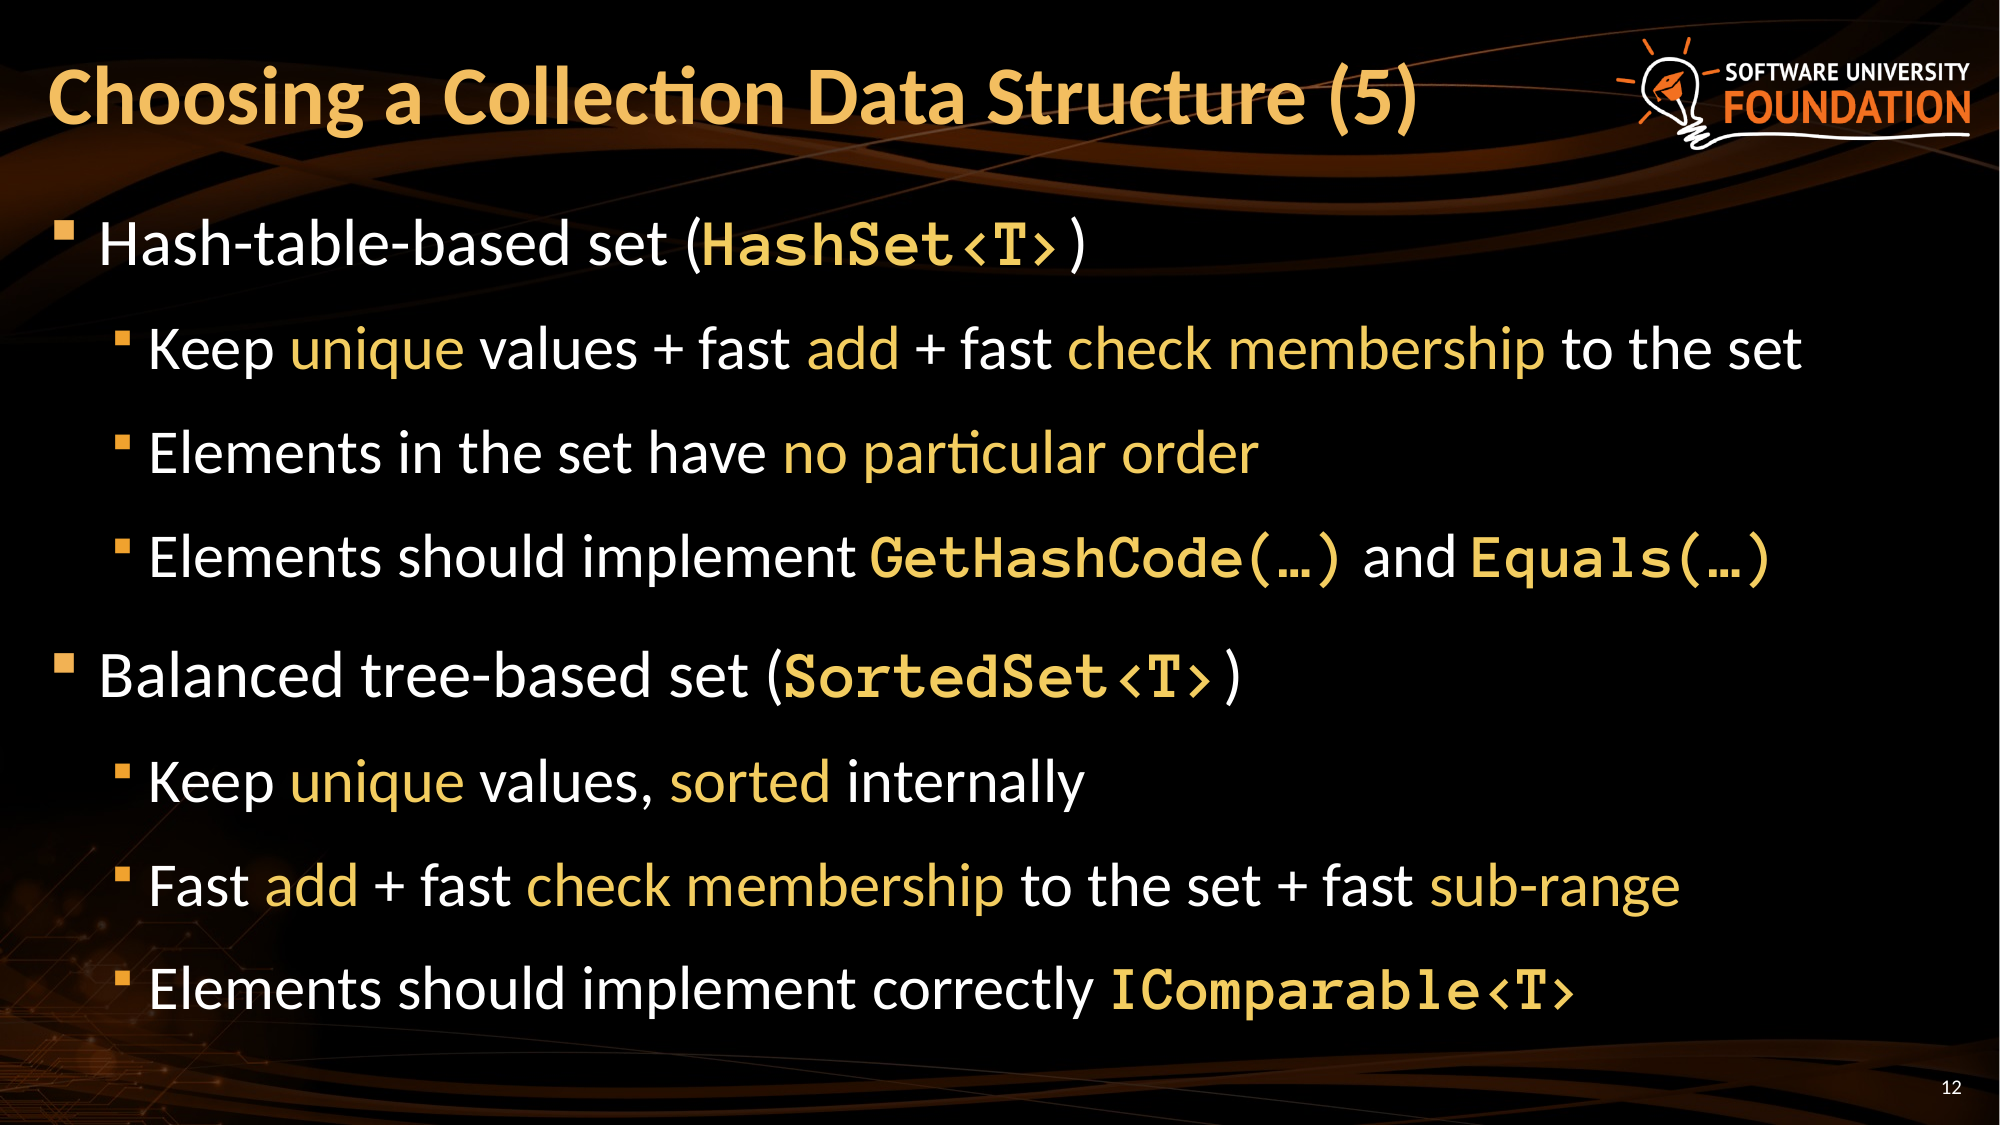

# Choosing a Collection Data Structure (5)
Hash-table-based set (HashSet<T>)
Keep unique values + fast add + fast check membership to the set
Elements in the set have no particular order
Elements should implement GetHashCode(…) and Equals(…)
Balanced tree-based set (SortedSet<T>)
Keep unique values, sorted internally
Fast add + fast check membership to the set + fast sub-range
Elements should implement correctly IComparable<T>
12